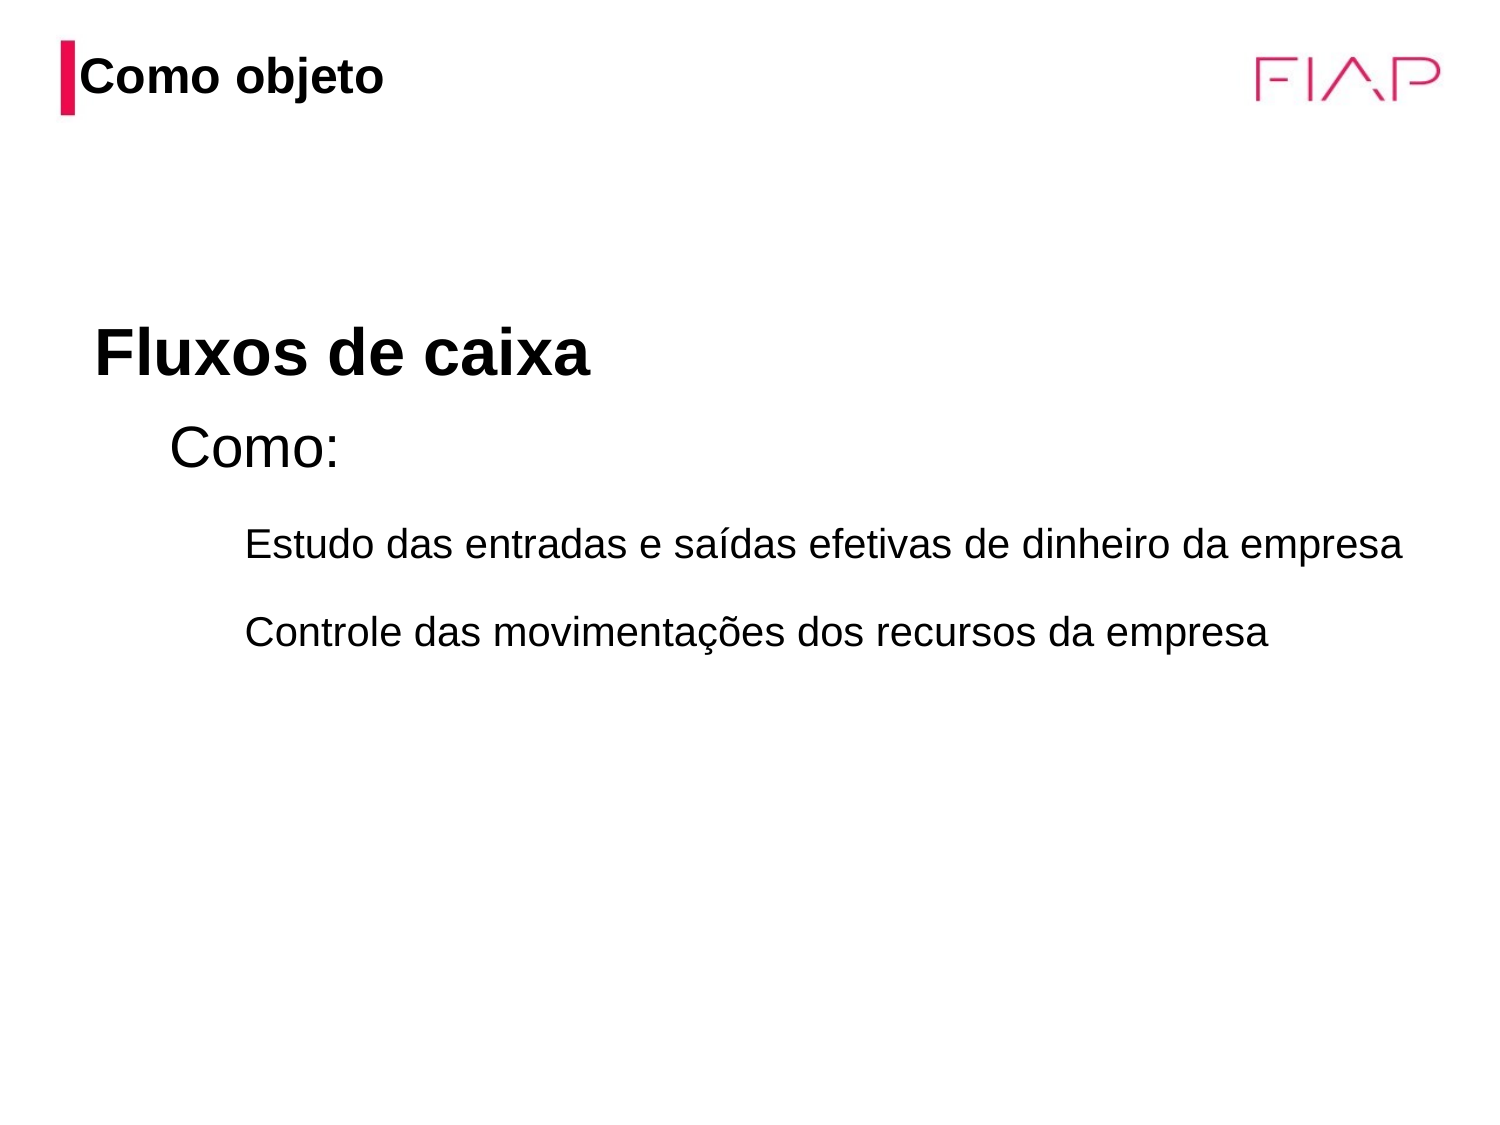

Como objeto
Fluxos de caixa
Como:
Estudo das entradas e saídas efetivas de dinheiro da empresa
Controle das movimentações dos recursos da empresa